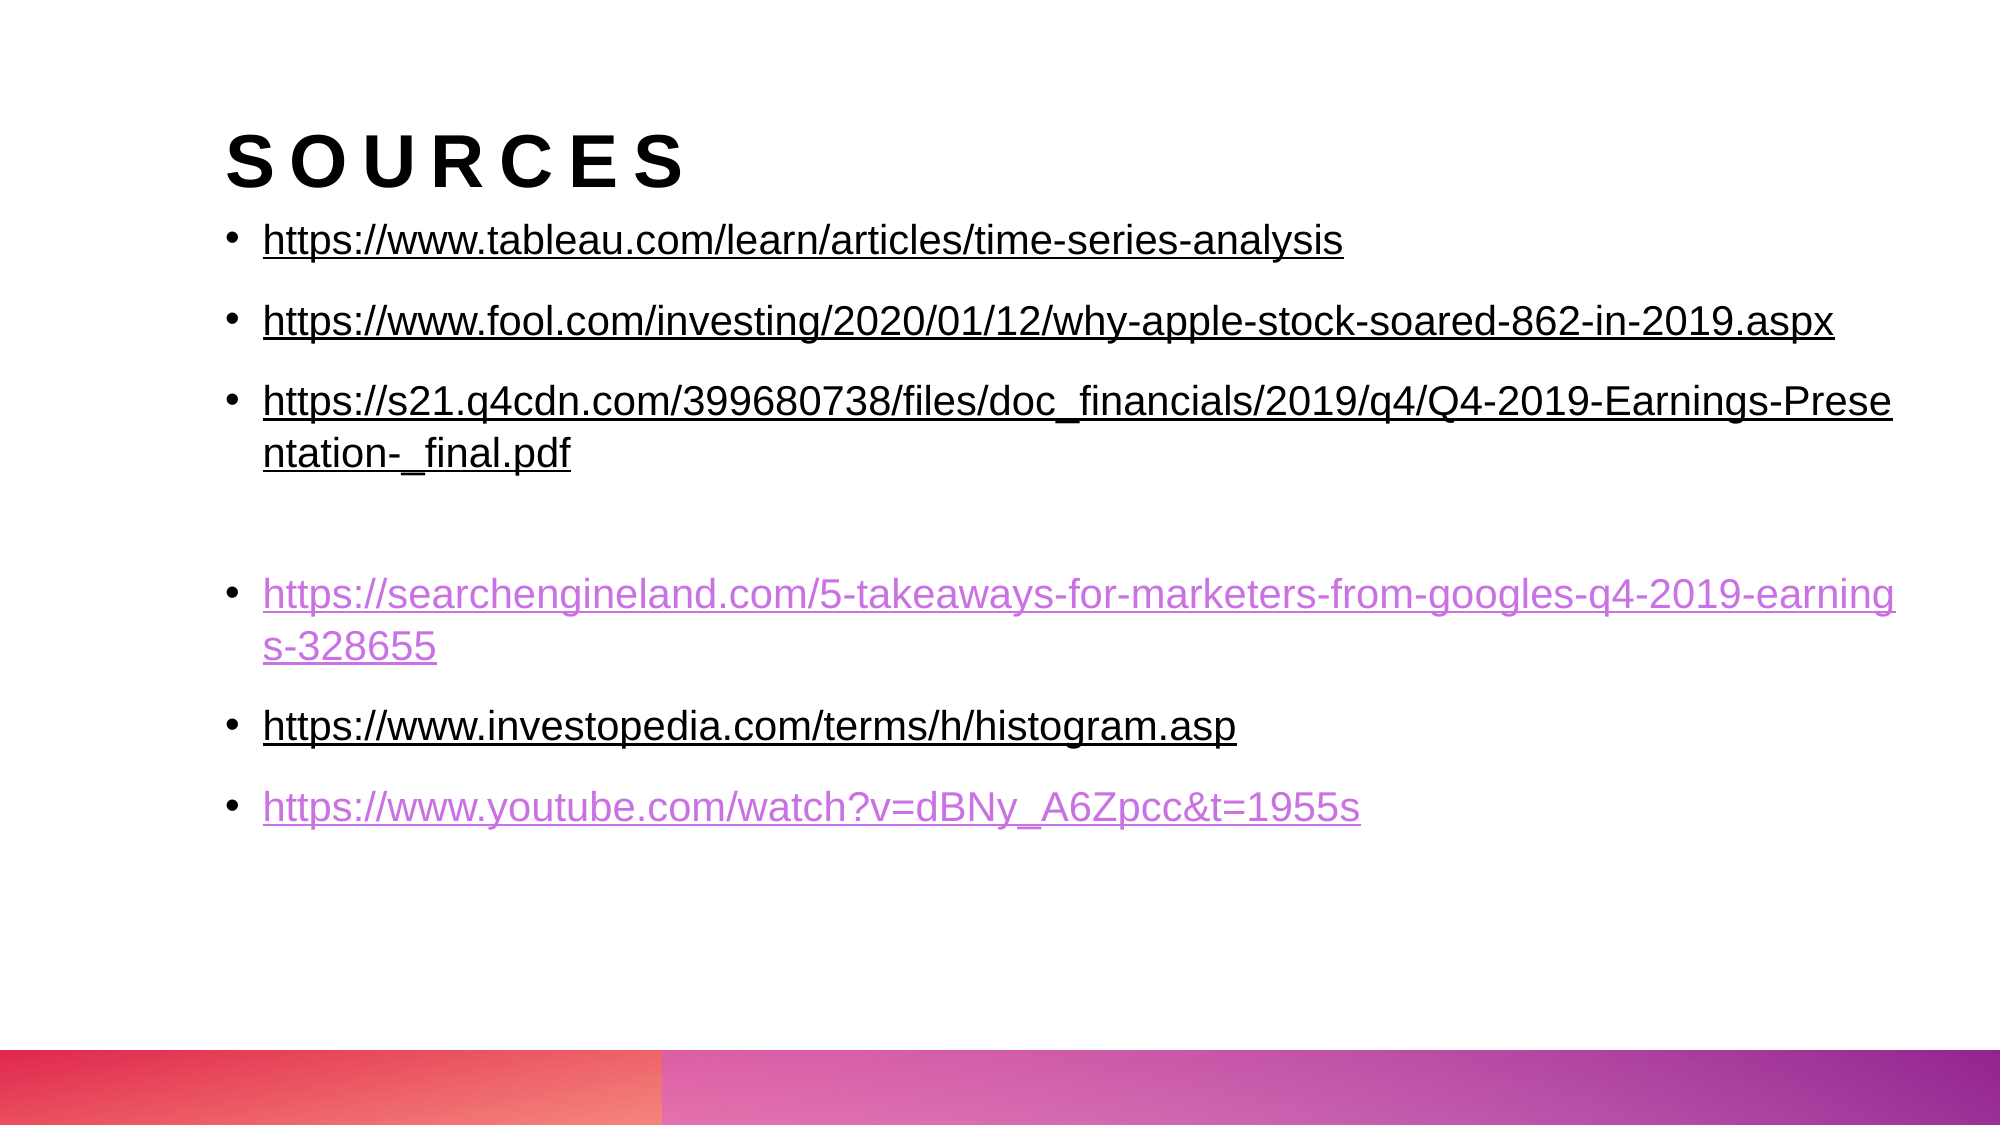

# SOURCES
https://www.tableau.com/learn/articles/time-series-analysis
https://www.fool.com/investing/2020/01/12/why-apple-stock-soared-862-in-2019.aspx
https://s21.q4cdn.com/399680738/files/doc_financials/2019/q4/Q4-2019-Earnings-Presentation-_final.pdf
https://searchengineland.com/5-takeaways-for-marketers-from-googles-q4-2019-earnings-328655
https://www.investopedia.com/terms/h/histogram.asp
https://www.youtube.com/watch?v=dBNy_A6Zpcc&t=1955s